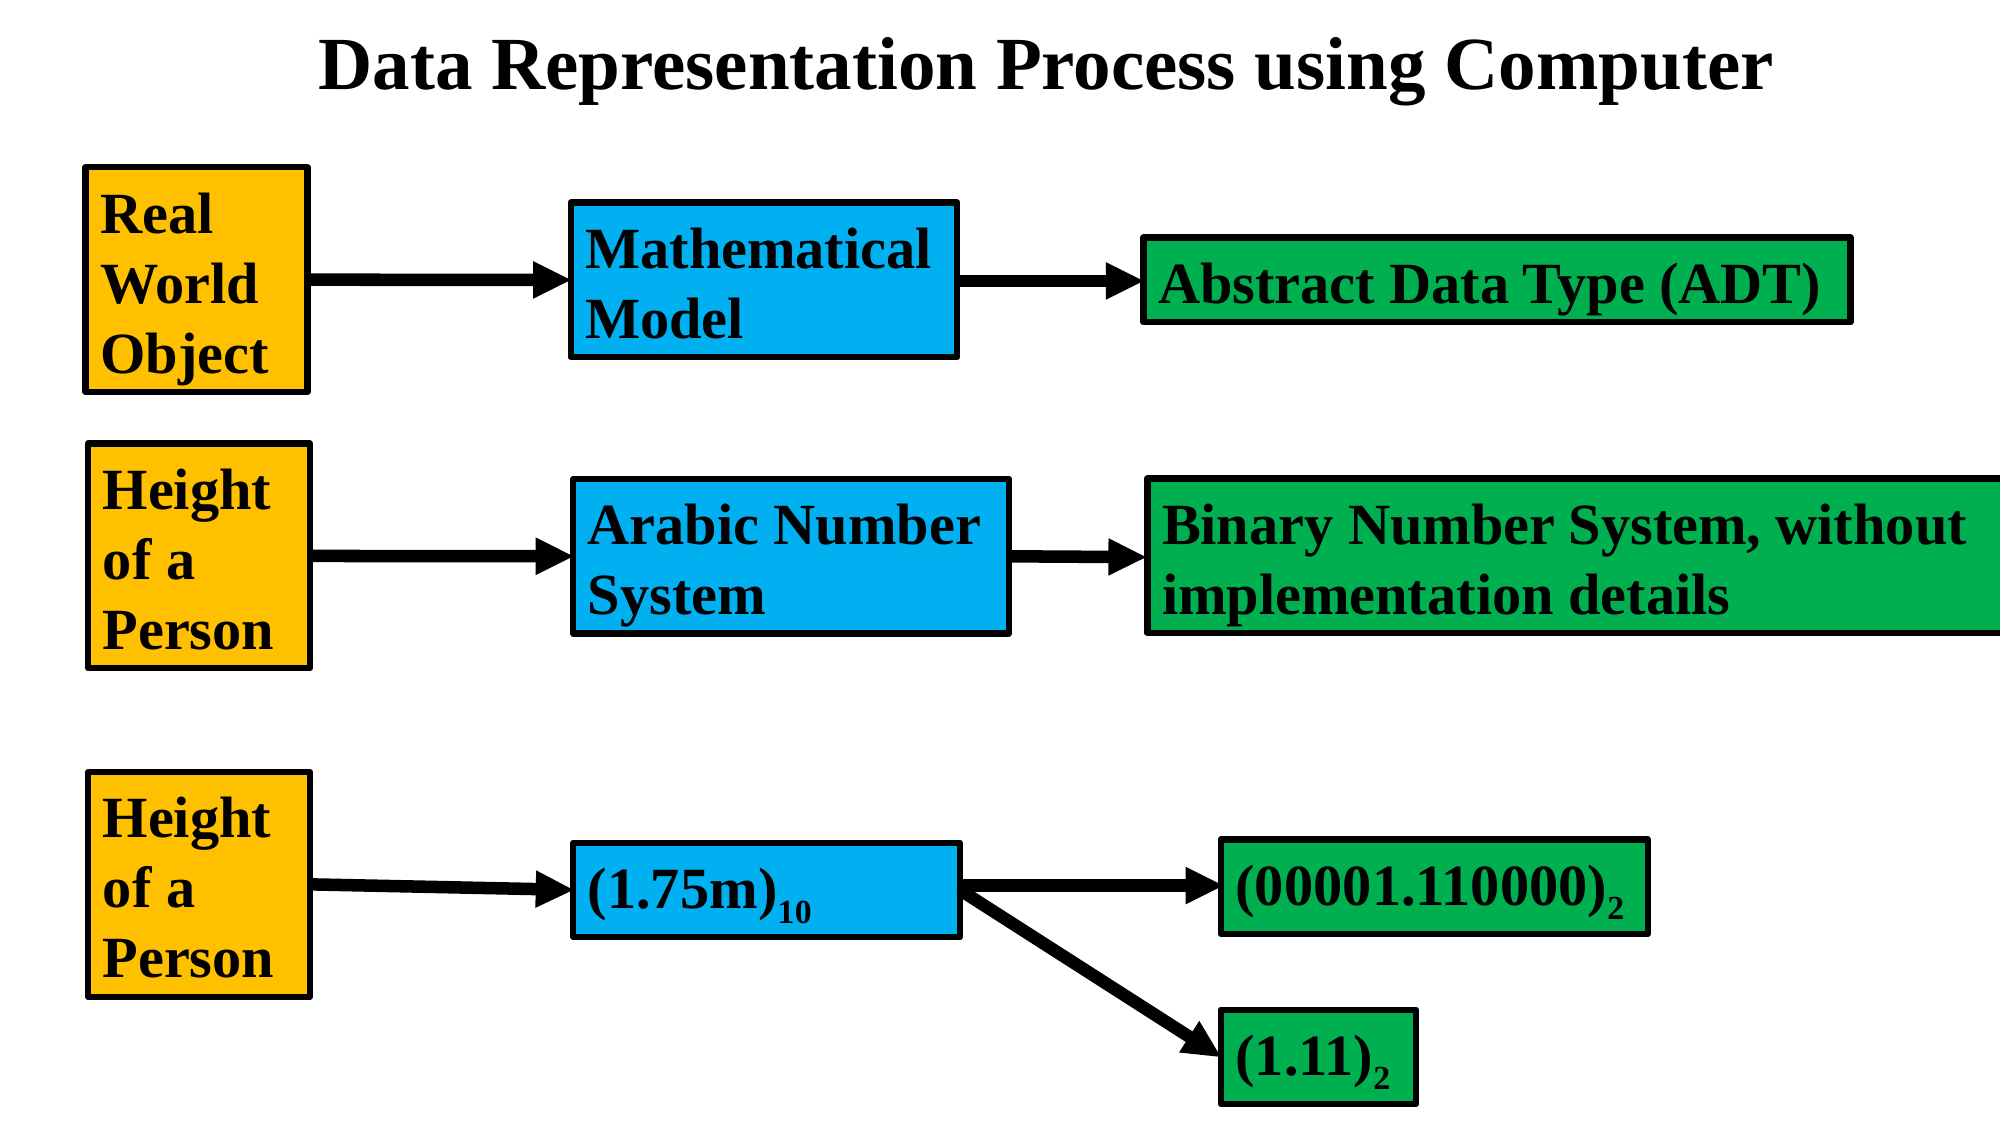

Data Representation Process using Computer
Real World Object
Mathematical
Model
Abstract Data Type (ADT)
Height of a Person
Binary Number System, without implementation details
Arabic Number System
Height of a Person
(00001.110000)2
(1.75m)10
(1.11)2